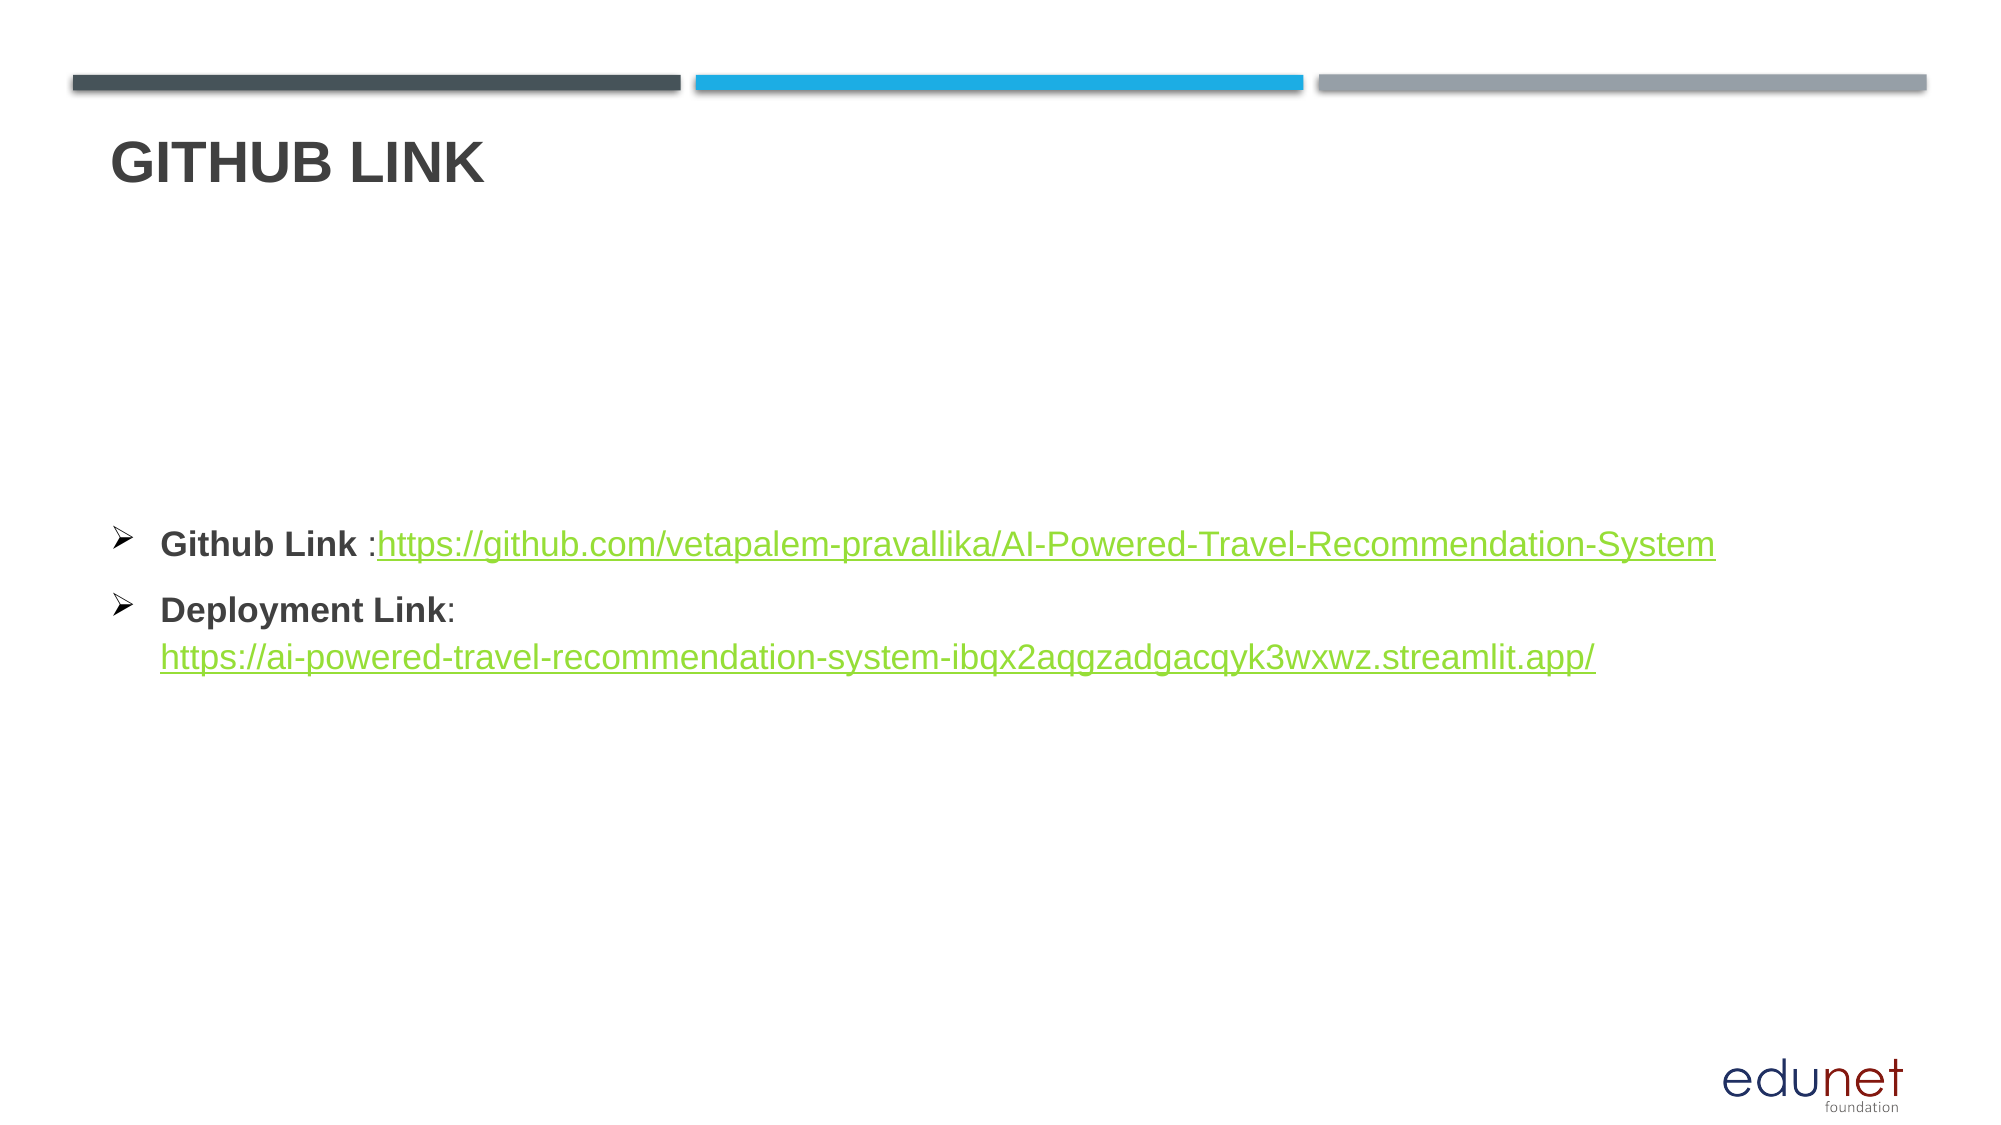

# Github link
Github Link :https://github.com/vetapalem-pravallika/AI-Powered-Travel-Recommendation-System
Deployment Link: https://ai-powered-travel-recommendation-system-ibqx2aqgzadgacqyk3wxwz.streamlit.app/